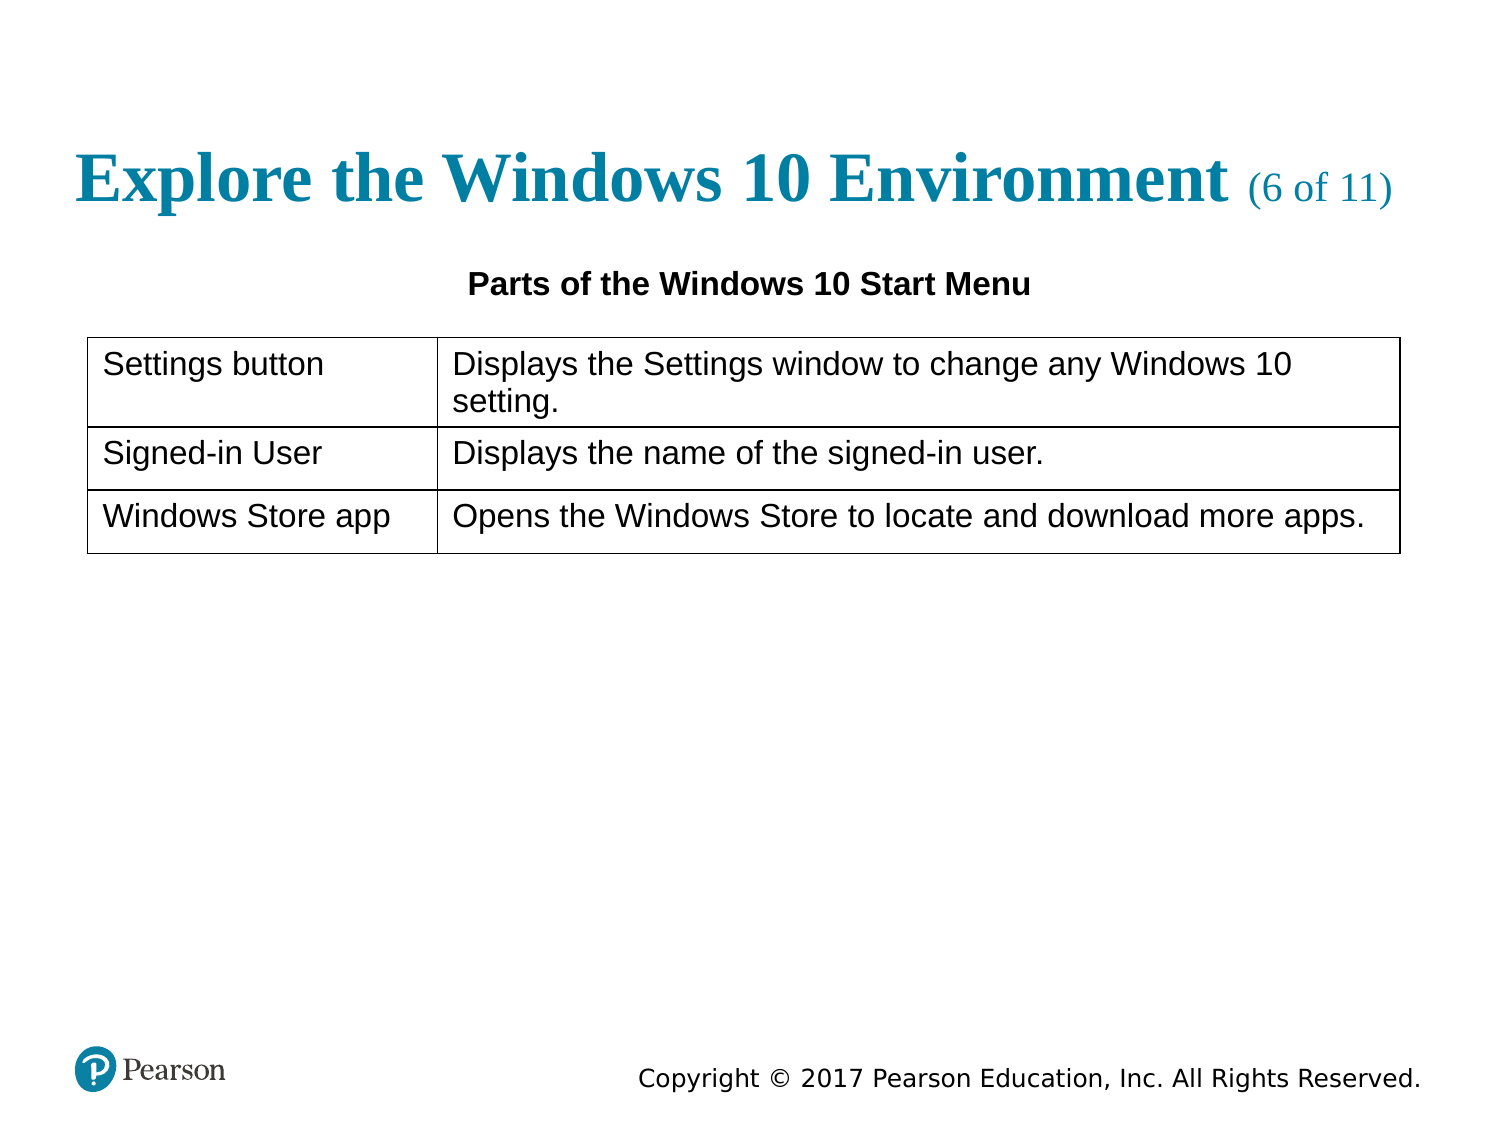

# Explore the Windows 10 Environment (6 of 11)
Parts of the Windows 10 Start Menu
| Settings button | Displays the Settings window to change any Windows 10 setting. |
| --- | --- |
| Signed-in User | Displays the name of the signed-in user. |
| Windows Store app | Opens the Windows Store to locate and download more apps. |